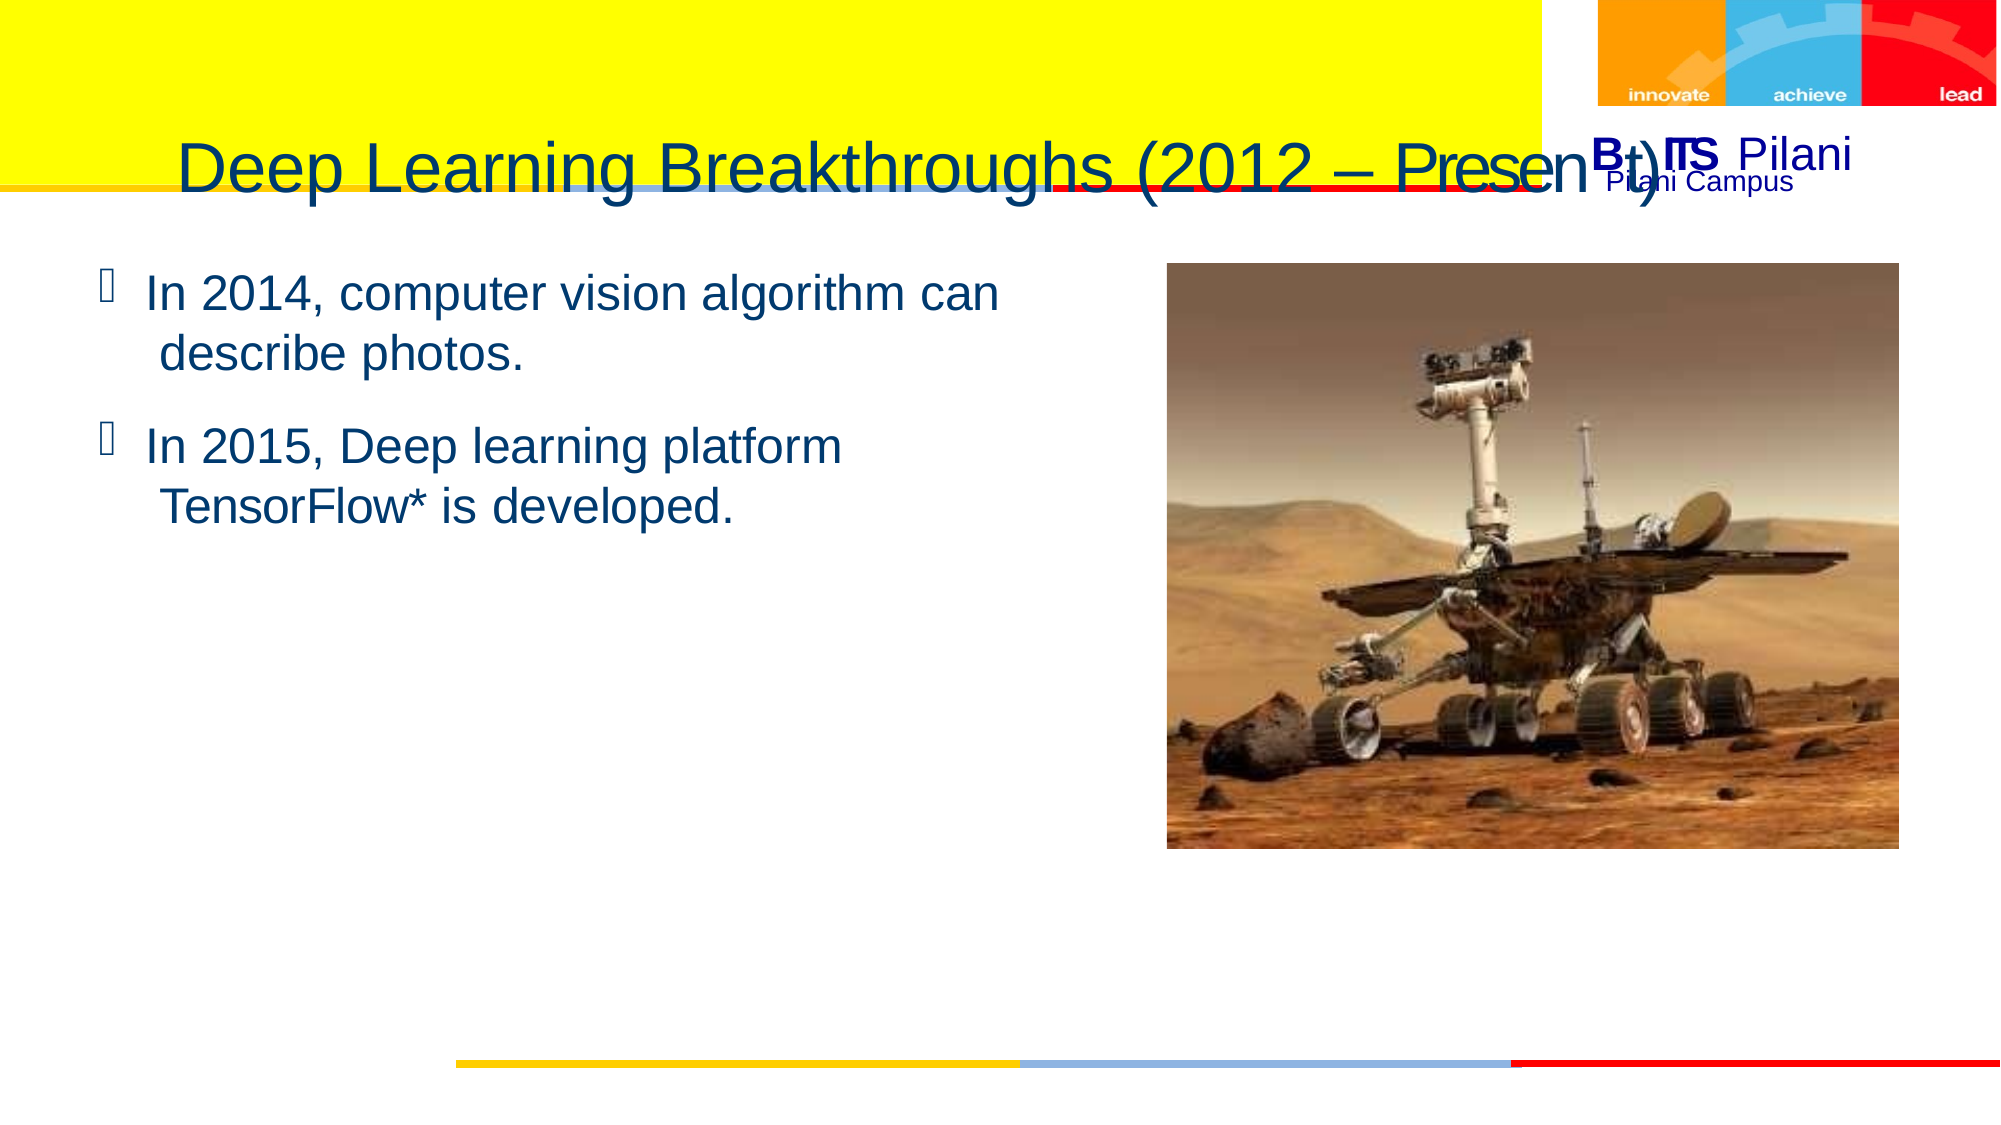

# Deep Learning Breakthroughs (2012 – PresenBt)ITS Pilani
Pilani Campus

In 2014, computer vision algorithm can  describe photos.
In 2015, Deep learning platform  TensorFlow* is developed.